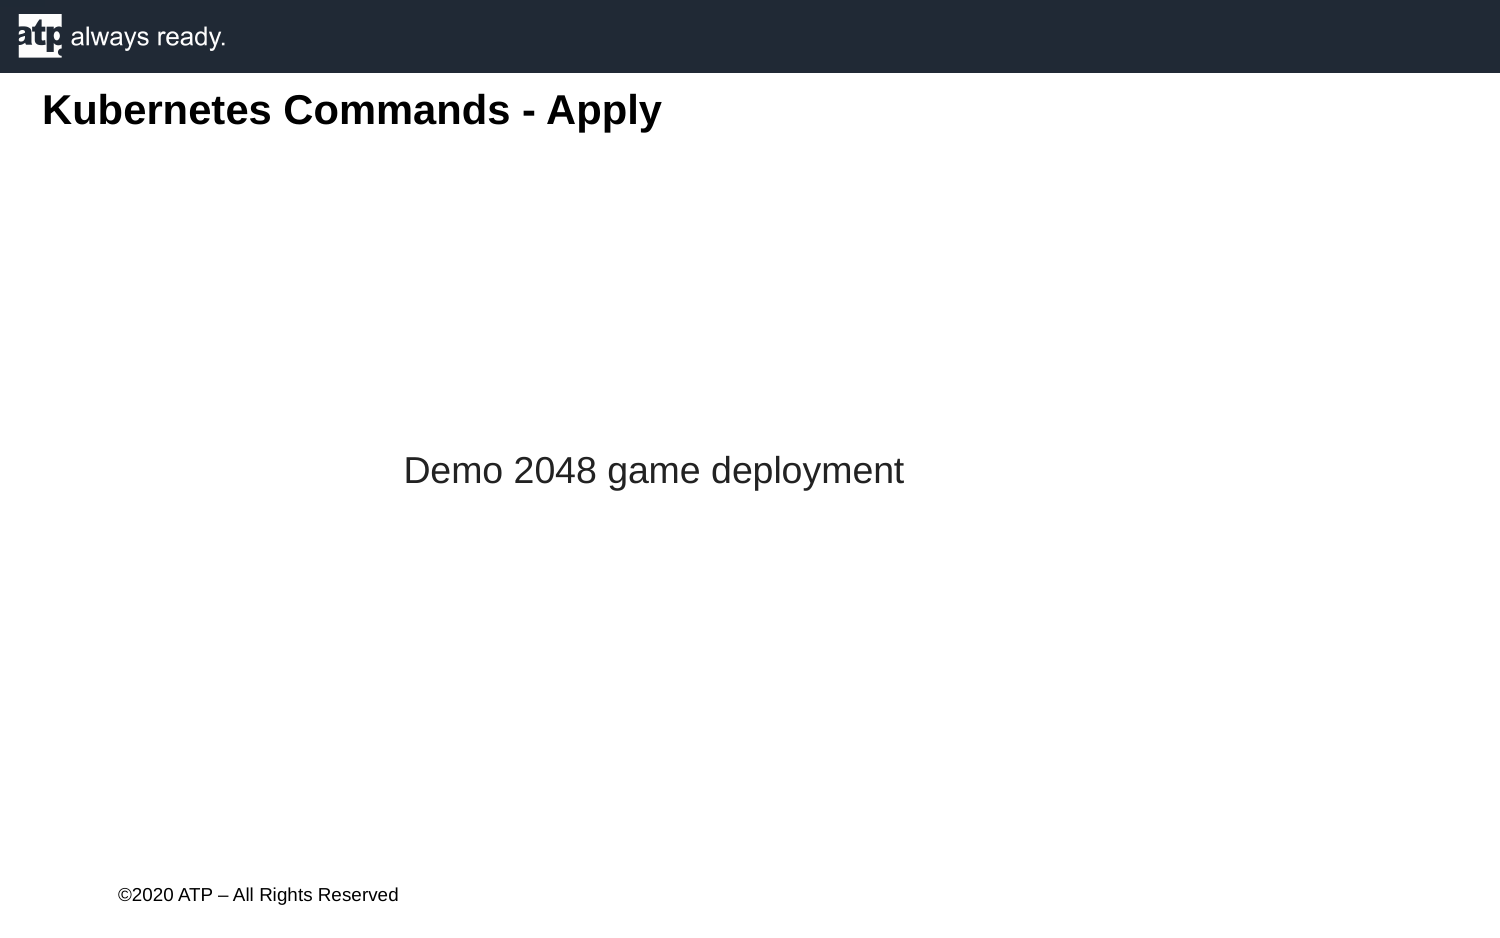

Kubernetes Commands - Apply
Demo 2048 game deployment
©2020 ATP – All Rights Reserved